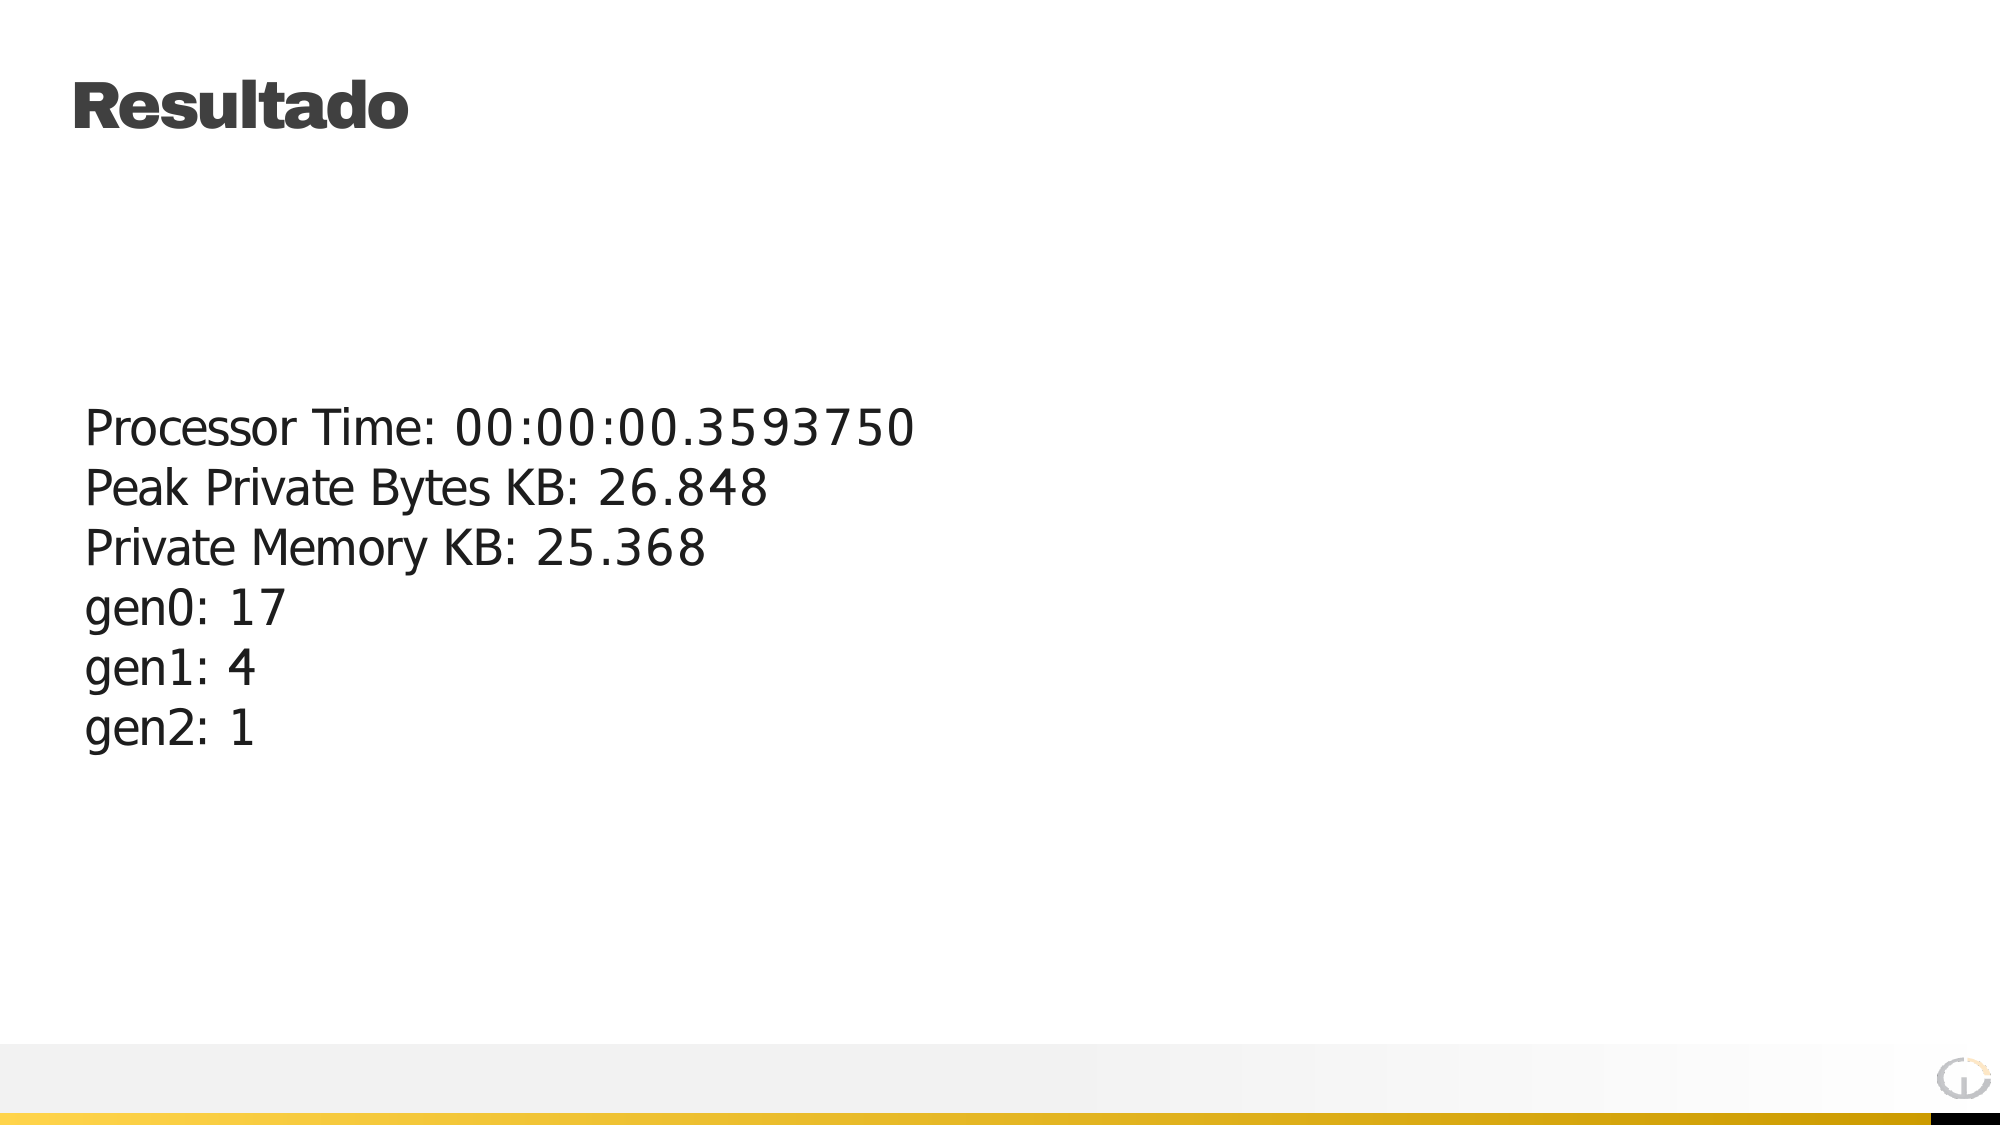

# Resultado
Processor Time: 00:00:00.3593750
Peak Private Bytes KB: 26.848
Private Memory KB: 25.368
gen0: 17
gen1: 4
gen2: 1